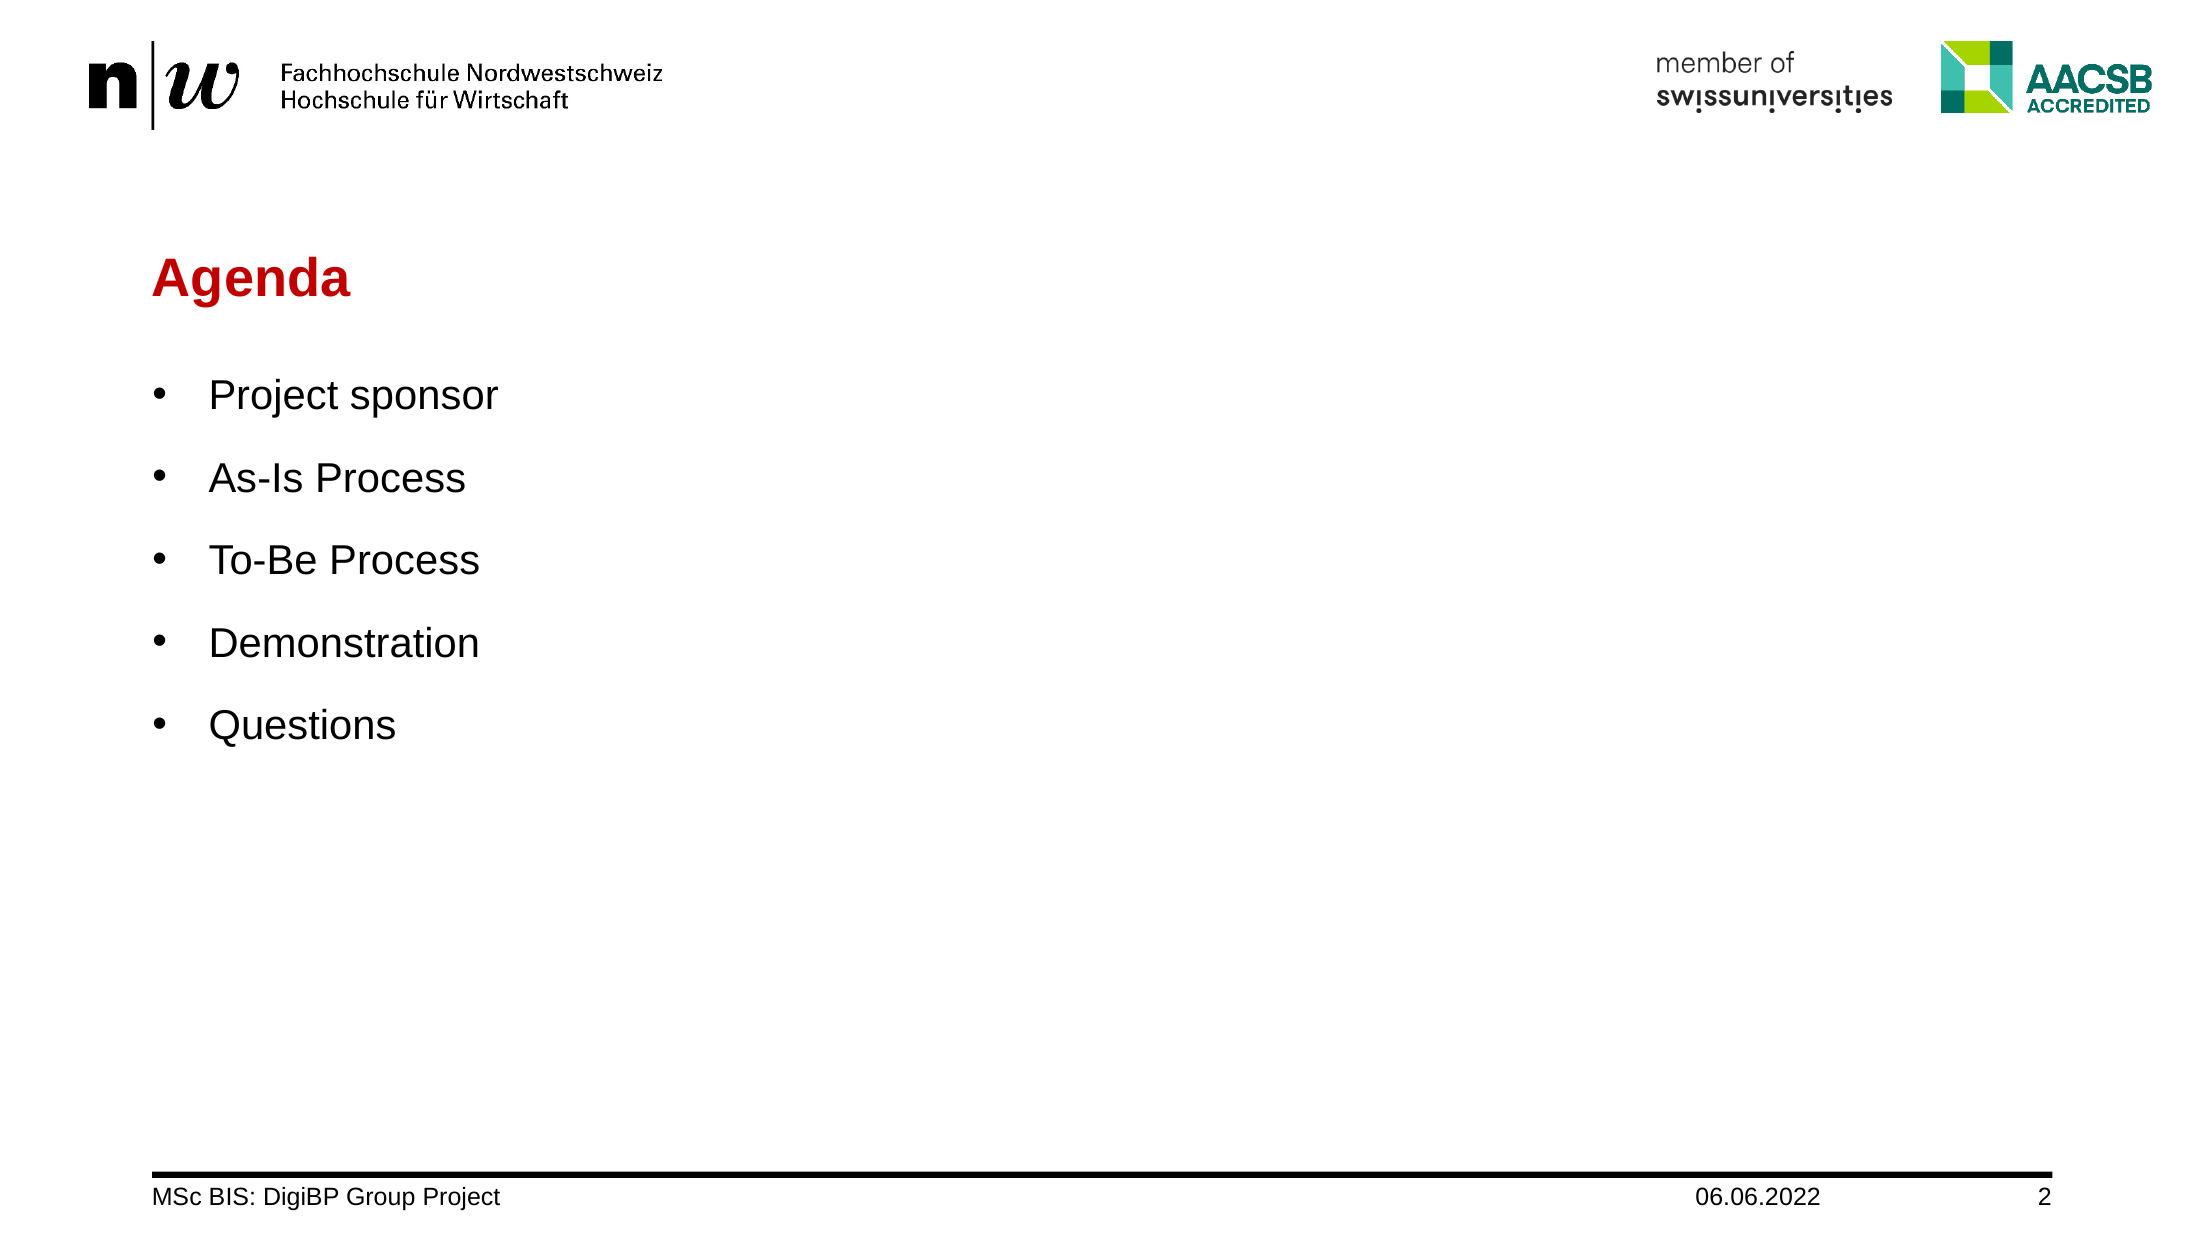

# Agenda
Project sponsor
As-Is Process
To-Be Process
Demonstration
Questions
MSc BIS: DigiBP Group Project
06.06.2022
2